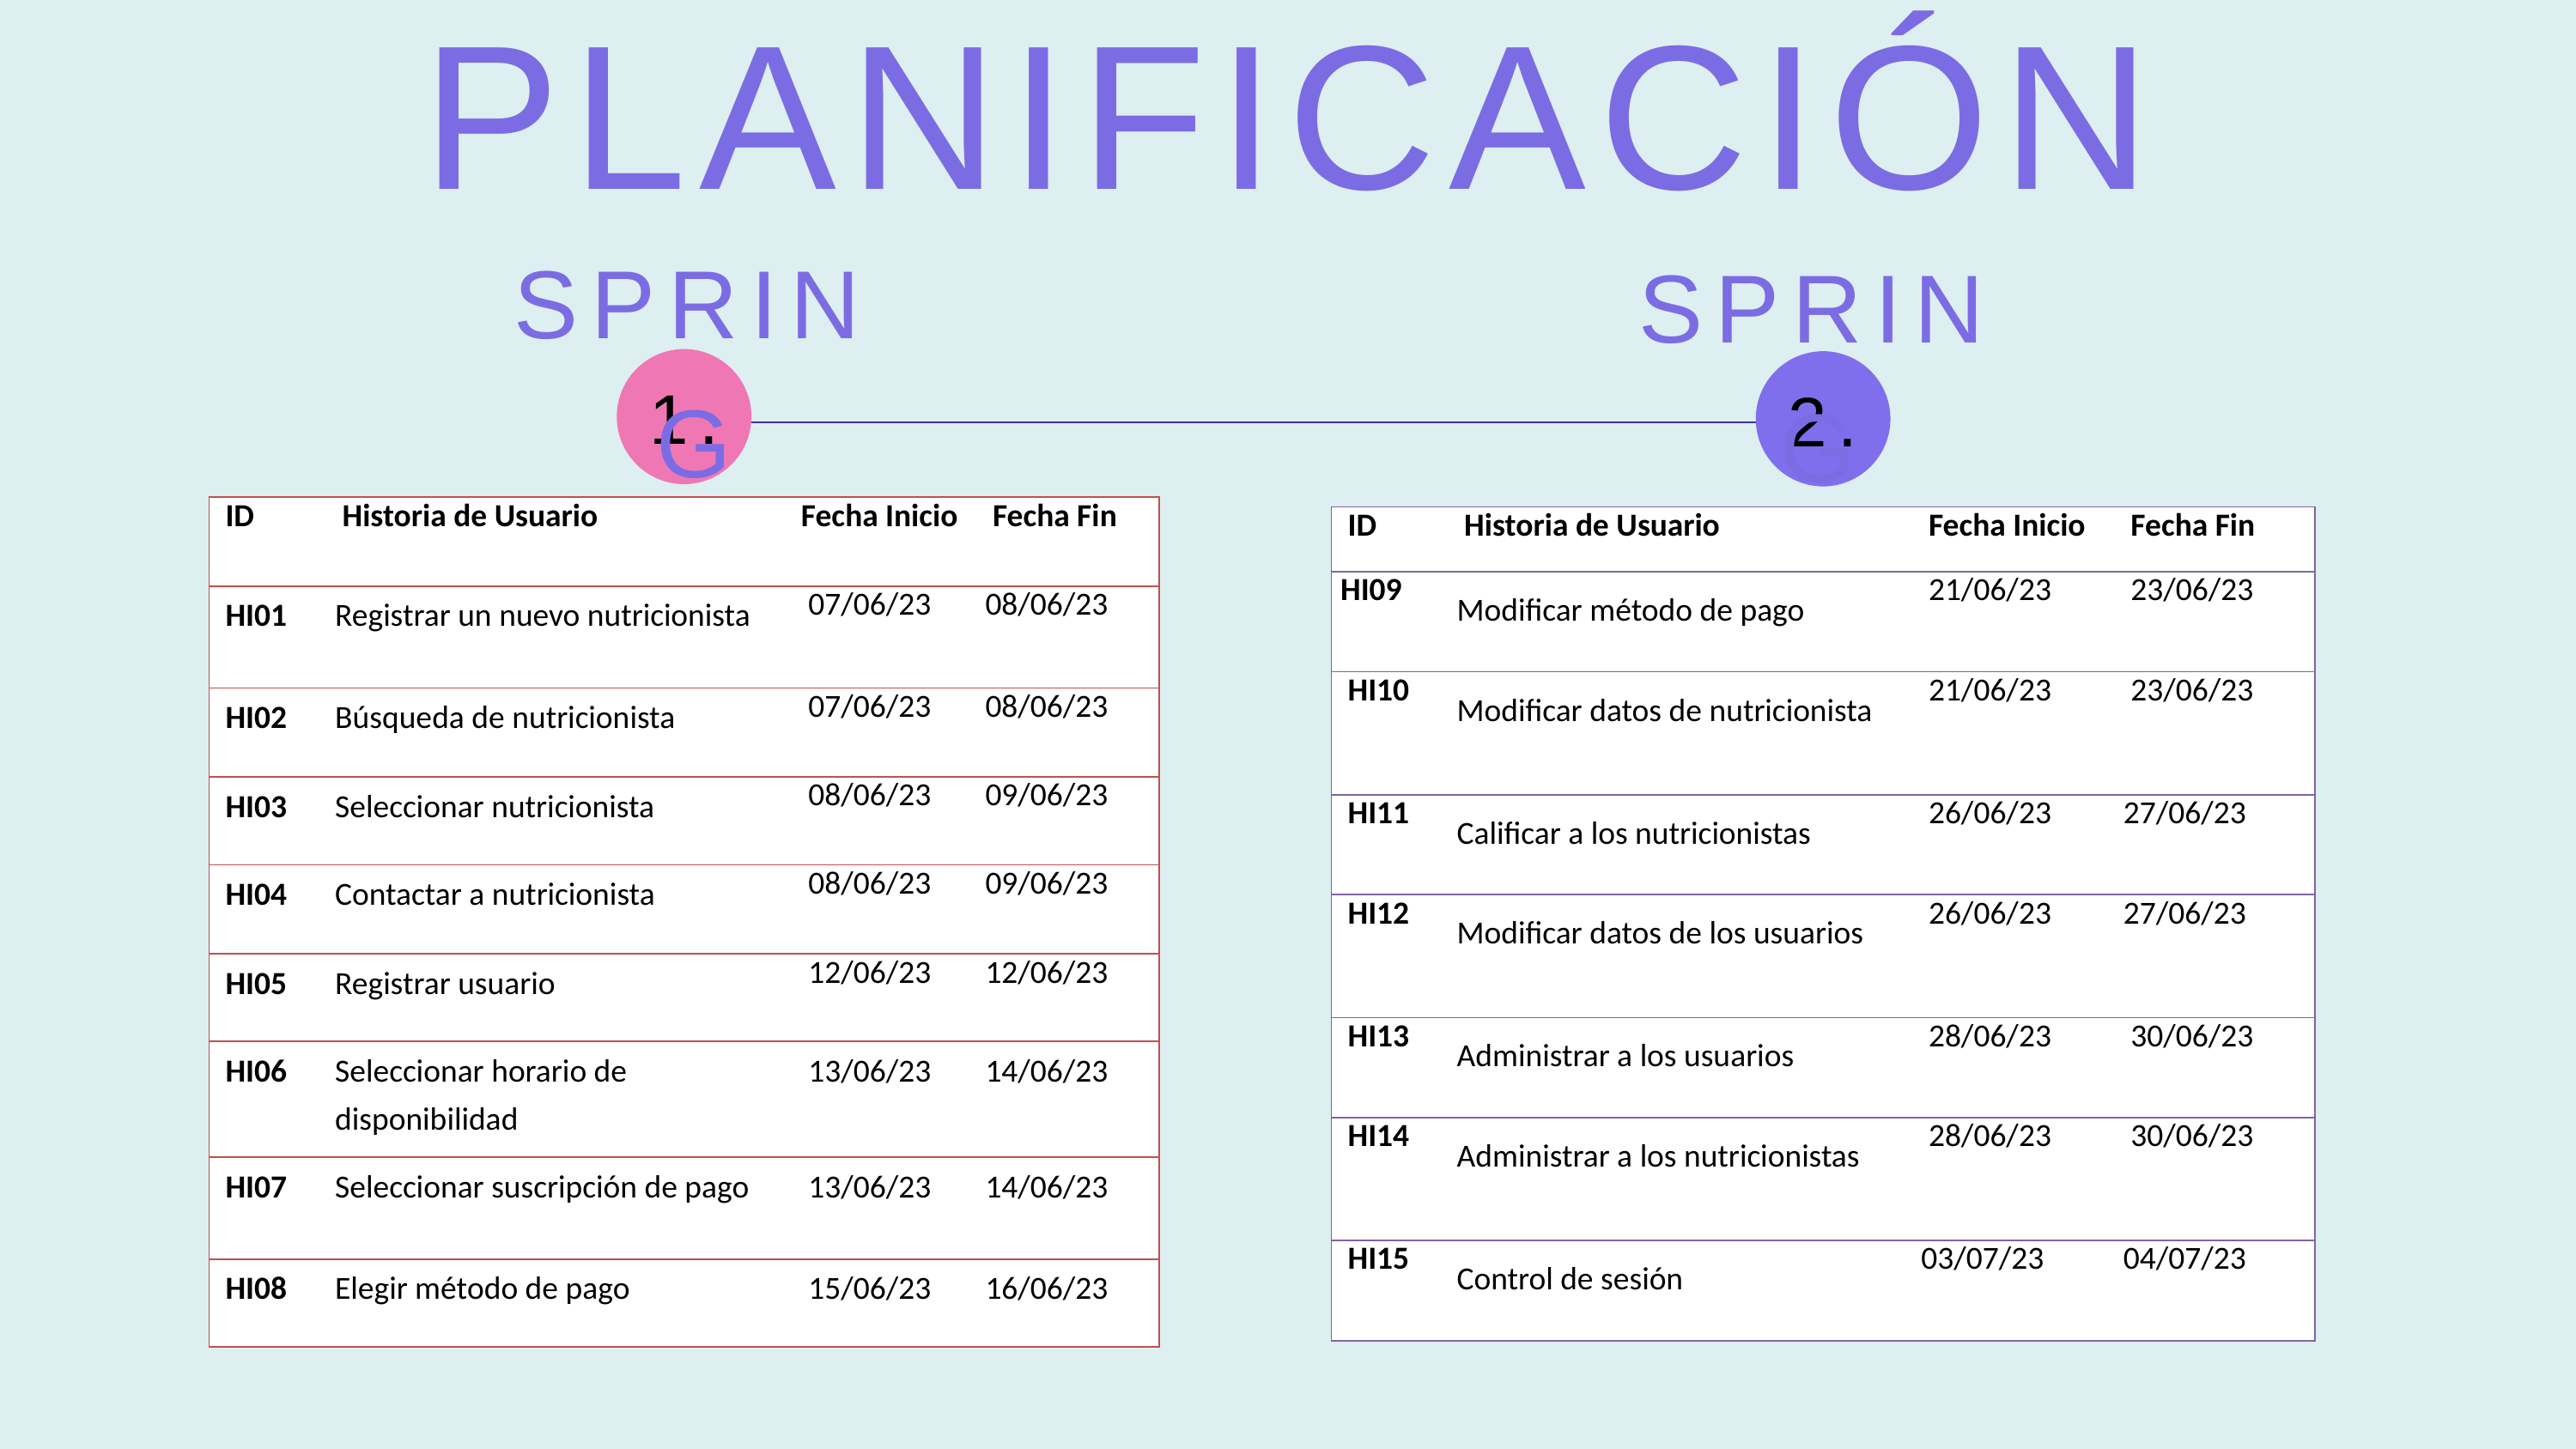

PLANIFICACIÓN
SPRING
SPRING

1.

2.

| ID | Historia de Usuario | Fecha Inicio | Fecha Fin |
| --- | --- | --- | --- |
| HI01 | Registrar un nuevo nutricionista | 07/06/23 | 08/06/23 |
| HI02 | Búsqueda de nutricionista | 07/06/23 | 08/06/23 |
| HI03 | Seleccionar nutricionista | 08/06/23 | 09/06/23 |
| HI04 | Contactar a nutricionista | 08/06/23 | 09/06/23 |
| HI05 | Registrar usuario | 12/06/23 | 12/06/23 |
| HI06 | Seleccionar horario de disponibilidad | 13/06/23 | 14/06/23 |
| HI07 | Seleccionar suscripción de pago | 13/06/23 | 14/06/23 |
| HI08 | Elegir método de pago | 15/06/23 | 16/06/23 |
| ID | Historia de Usuario | Fecha Inicio | Fecha Fin |
| --- | --- | --- | --- |
| HI09 | Modificar método de pago | 21/06/23 | 23/06/23 |
| HI10 | Modificar datos de nutricionista | 21/06/23 | 23/06/23 |
| HI11 | Calificar a los nutricionistas | 26/06/23 | 27/06/23 |
| HI12 | Modificar datos de los usuarios | 26/06/23 | 27/06/23 |
| HI13 | Administrar a los usuarios | 28/06/23 | 30/06/23 |
| HI14 | Administrar a los nutricionistas | 28/06/23 | 30/06/23 |
| HI15 | Control de sesión | 03/07/23 | 04/07/23 |